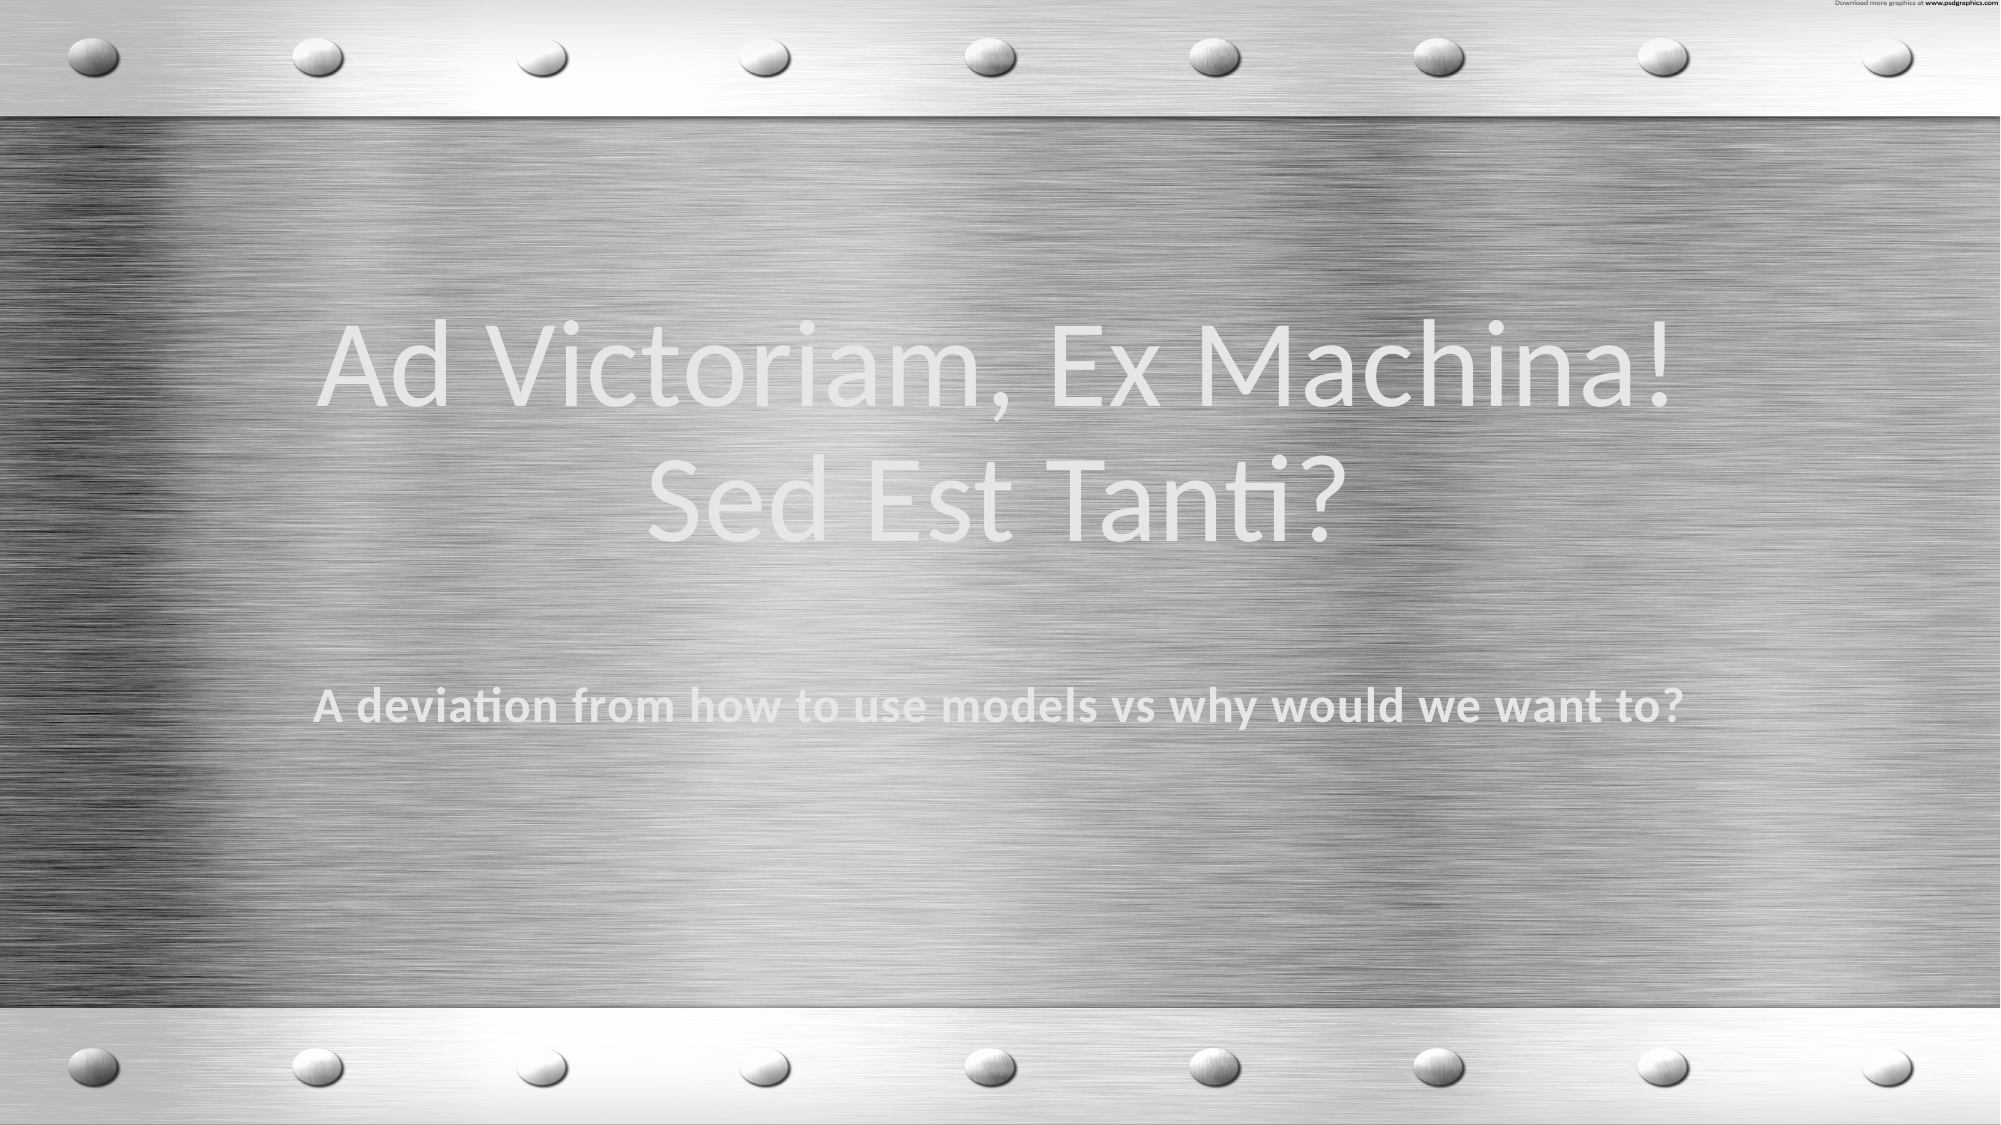

# Ad Victoriam, Ex Machina! Sed Est Tanti?

A deviation from how to use models vs why would we want to?